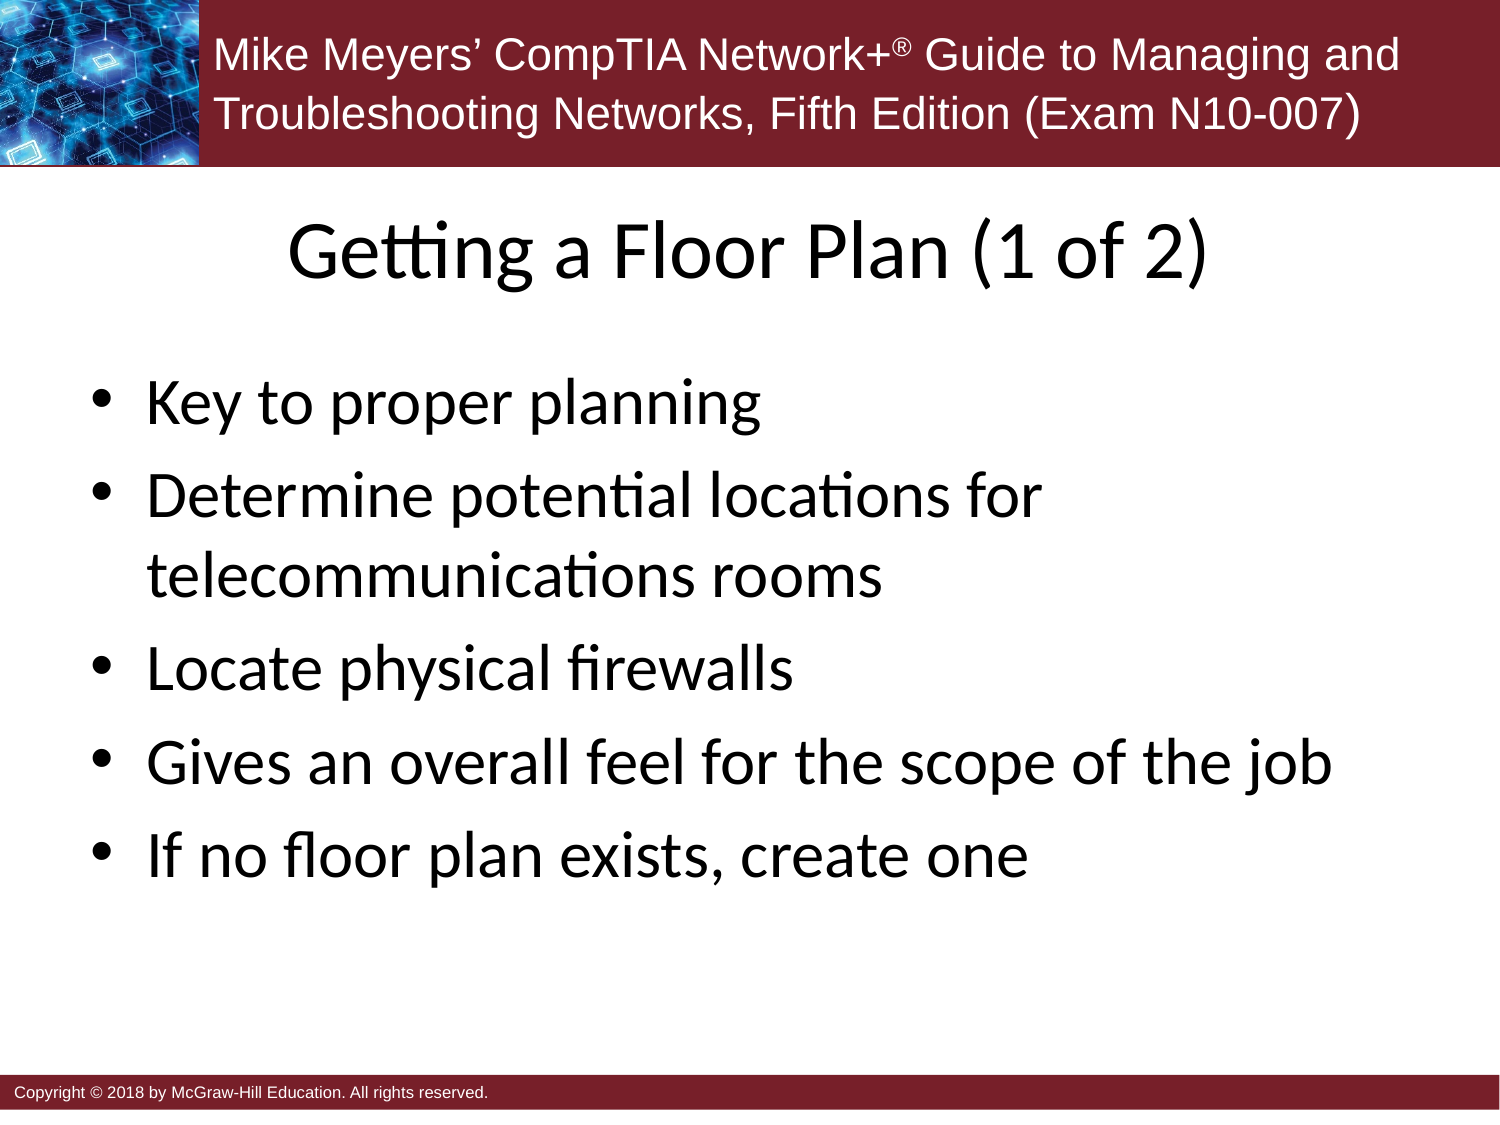

# Getting a Floor Plan (1 of 2)
Key to proper planning
Determine potential locations for telecommunications rooms
Locate physical firewalls
Gives an overall feel for the scope of the job
If no floor plan exists, create one